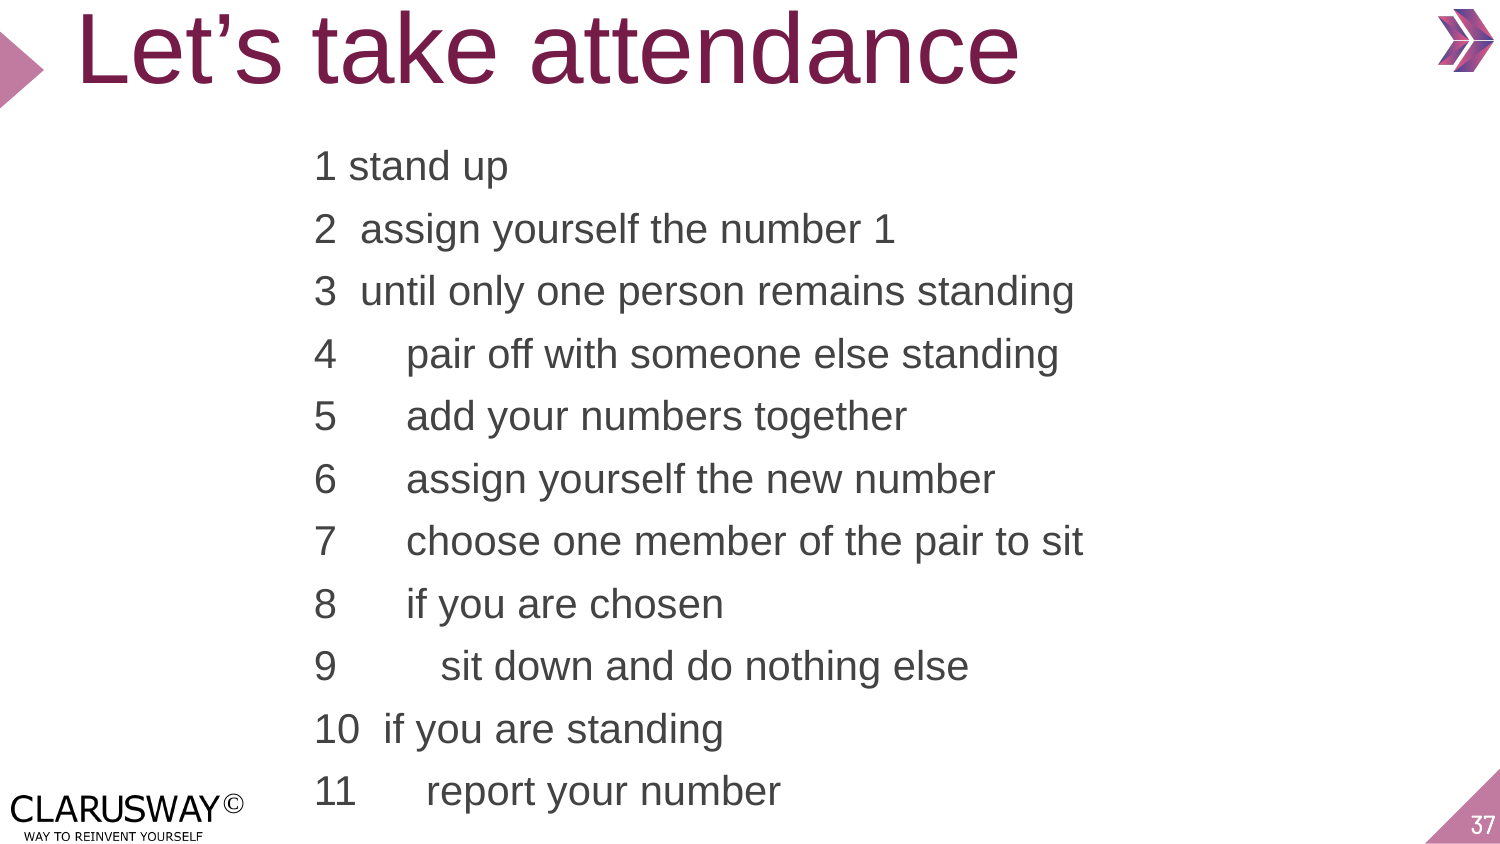

# Let’s take attendance
 1 stand up
 2  assign yourself the number 1
 3  until only one person remains standing
 4      pair off with someone else standing
 5      add your numbers together
 6      assign yourself the new number
 7      choose one member of the pair to sit
 8      if you are chosen
 9         sit down and do nothing else
 10  if you are standing
 11      report your number
37